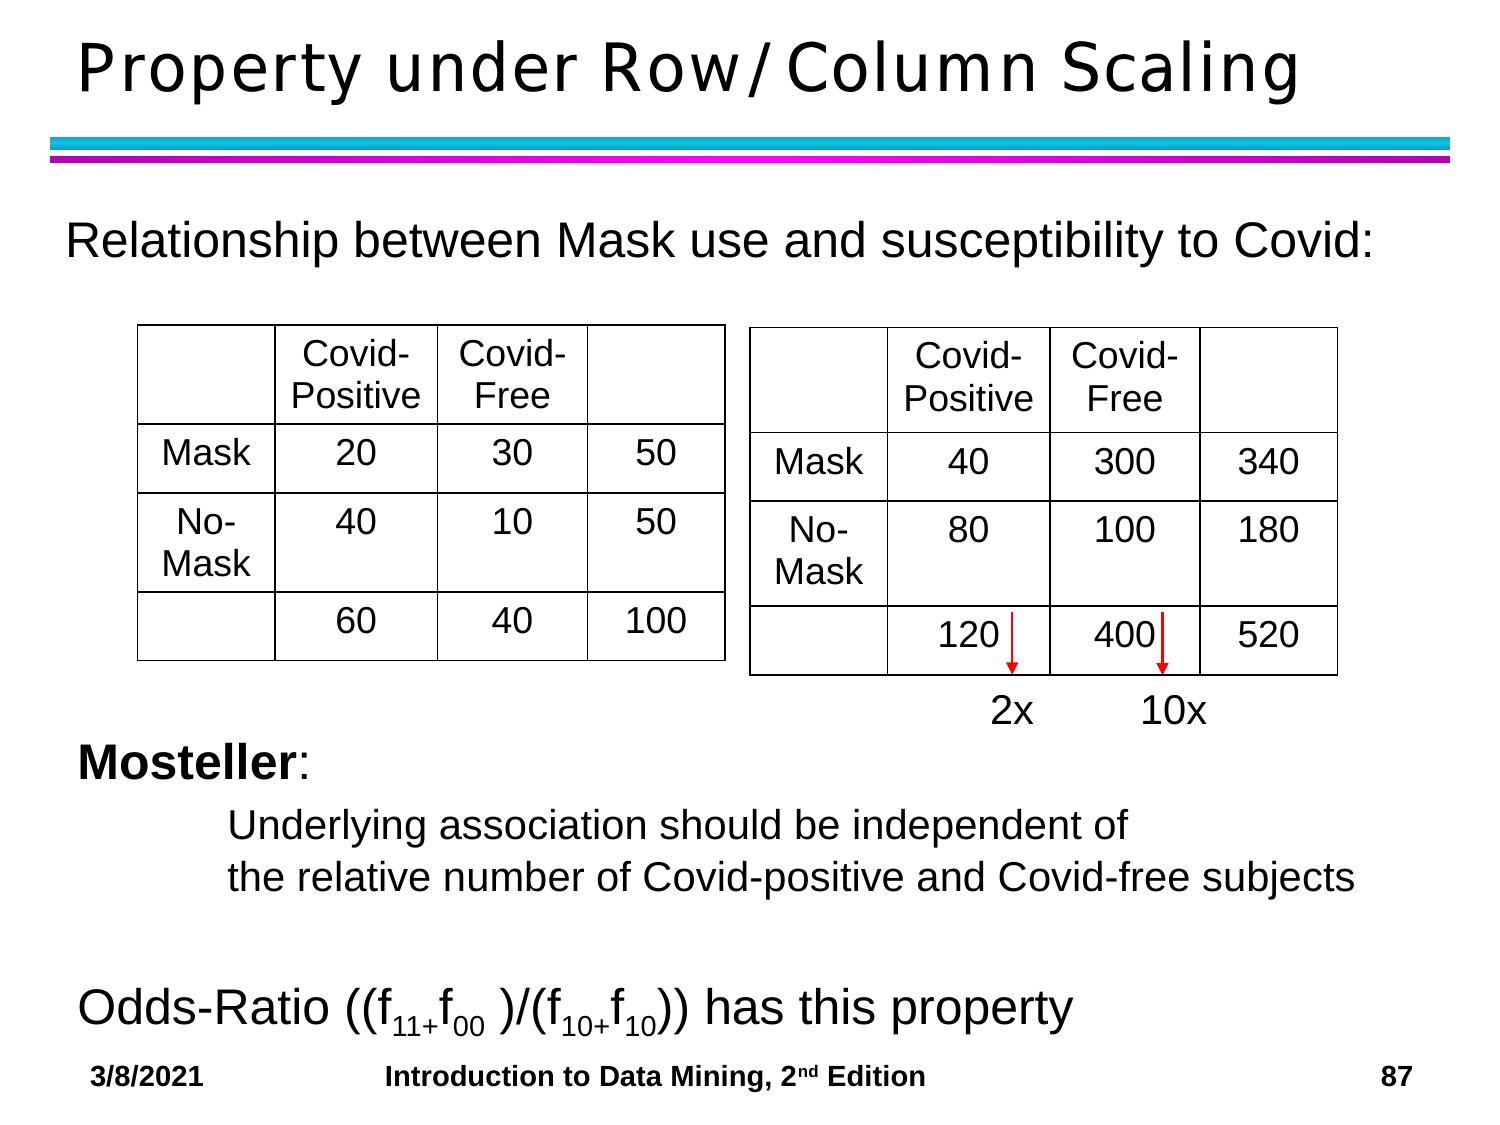

# Property under Row/Column Scaling
Relationship between Mask use and susceptibility to Covid:
|  | Covid-Positive | Covid-Free |  |
| --- | --- | --- | --- |
| Mask | 20 | 30 | 50 |
| No-Mask | 40 | 10 | 50 |
|  | 60 | 40 | 100 |
|  | Covid-Positive | Covid-Free |  |
| --- | --- | --- | --- |
| Mask | 40 | 300 | 340 |
| No-Mask | 80 | 100 | 180 |
|  | 120 | 400 | 520 |
2x
10x
Mosteller:
	Underlying association should be independent of
	the relative number of Covid-positive and Covid-free subjects
Odds-Ratio ((f11+f00 )/(f10+f10)) has this property